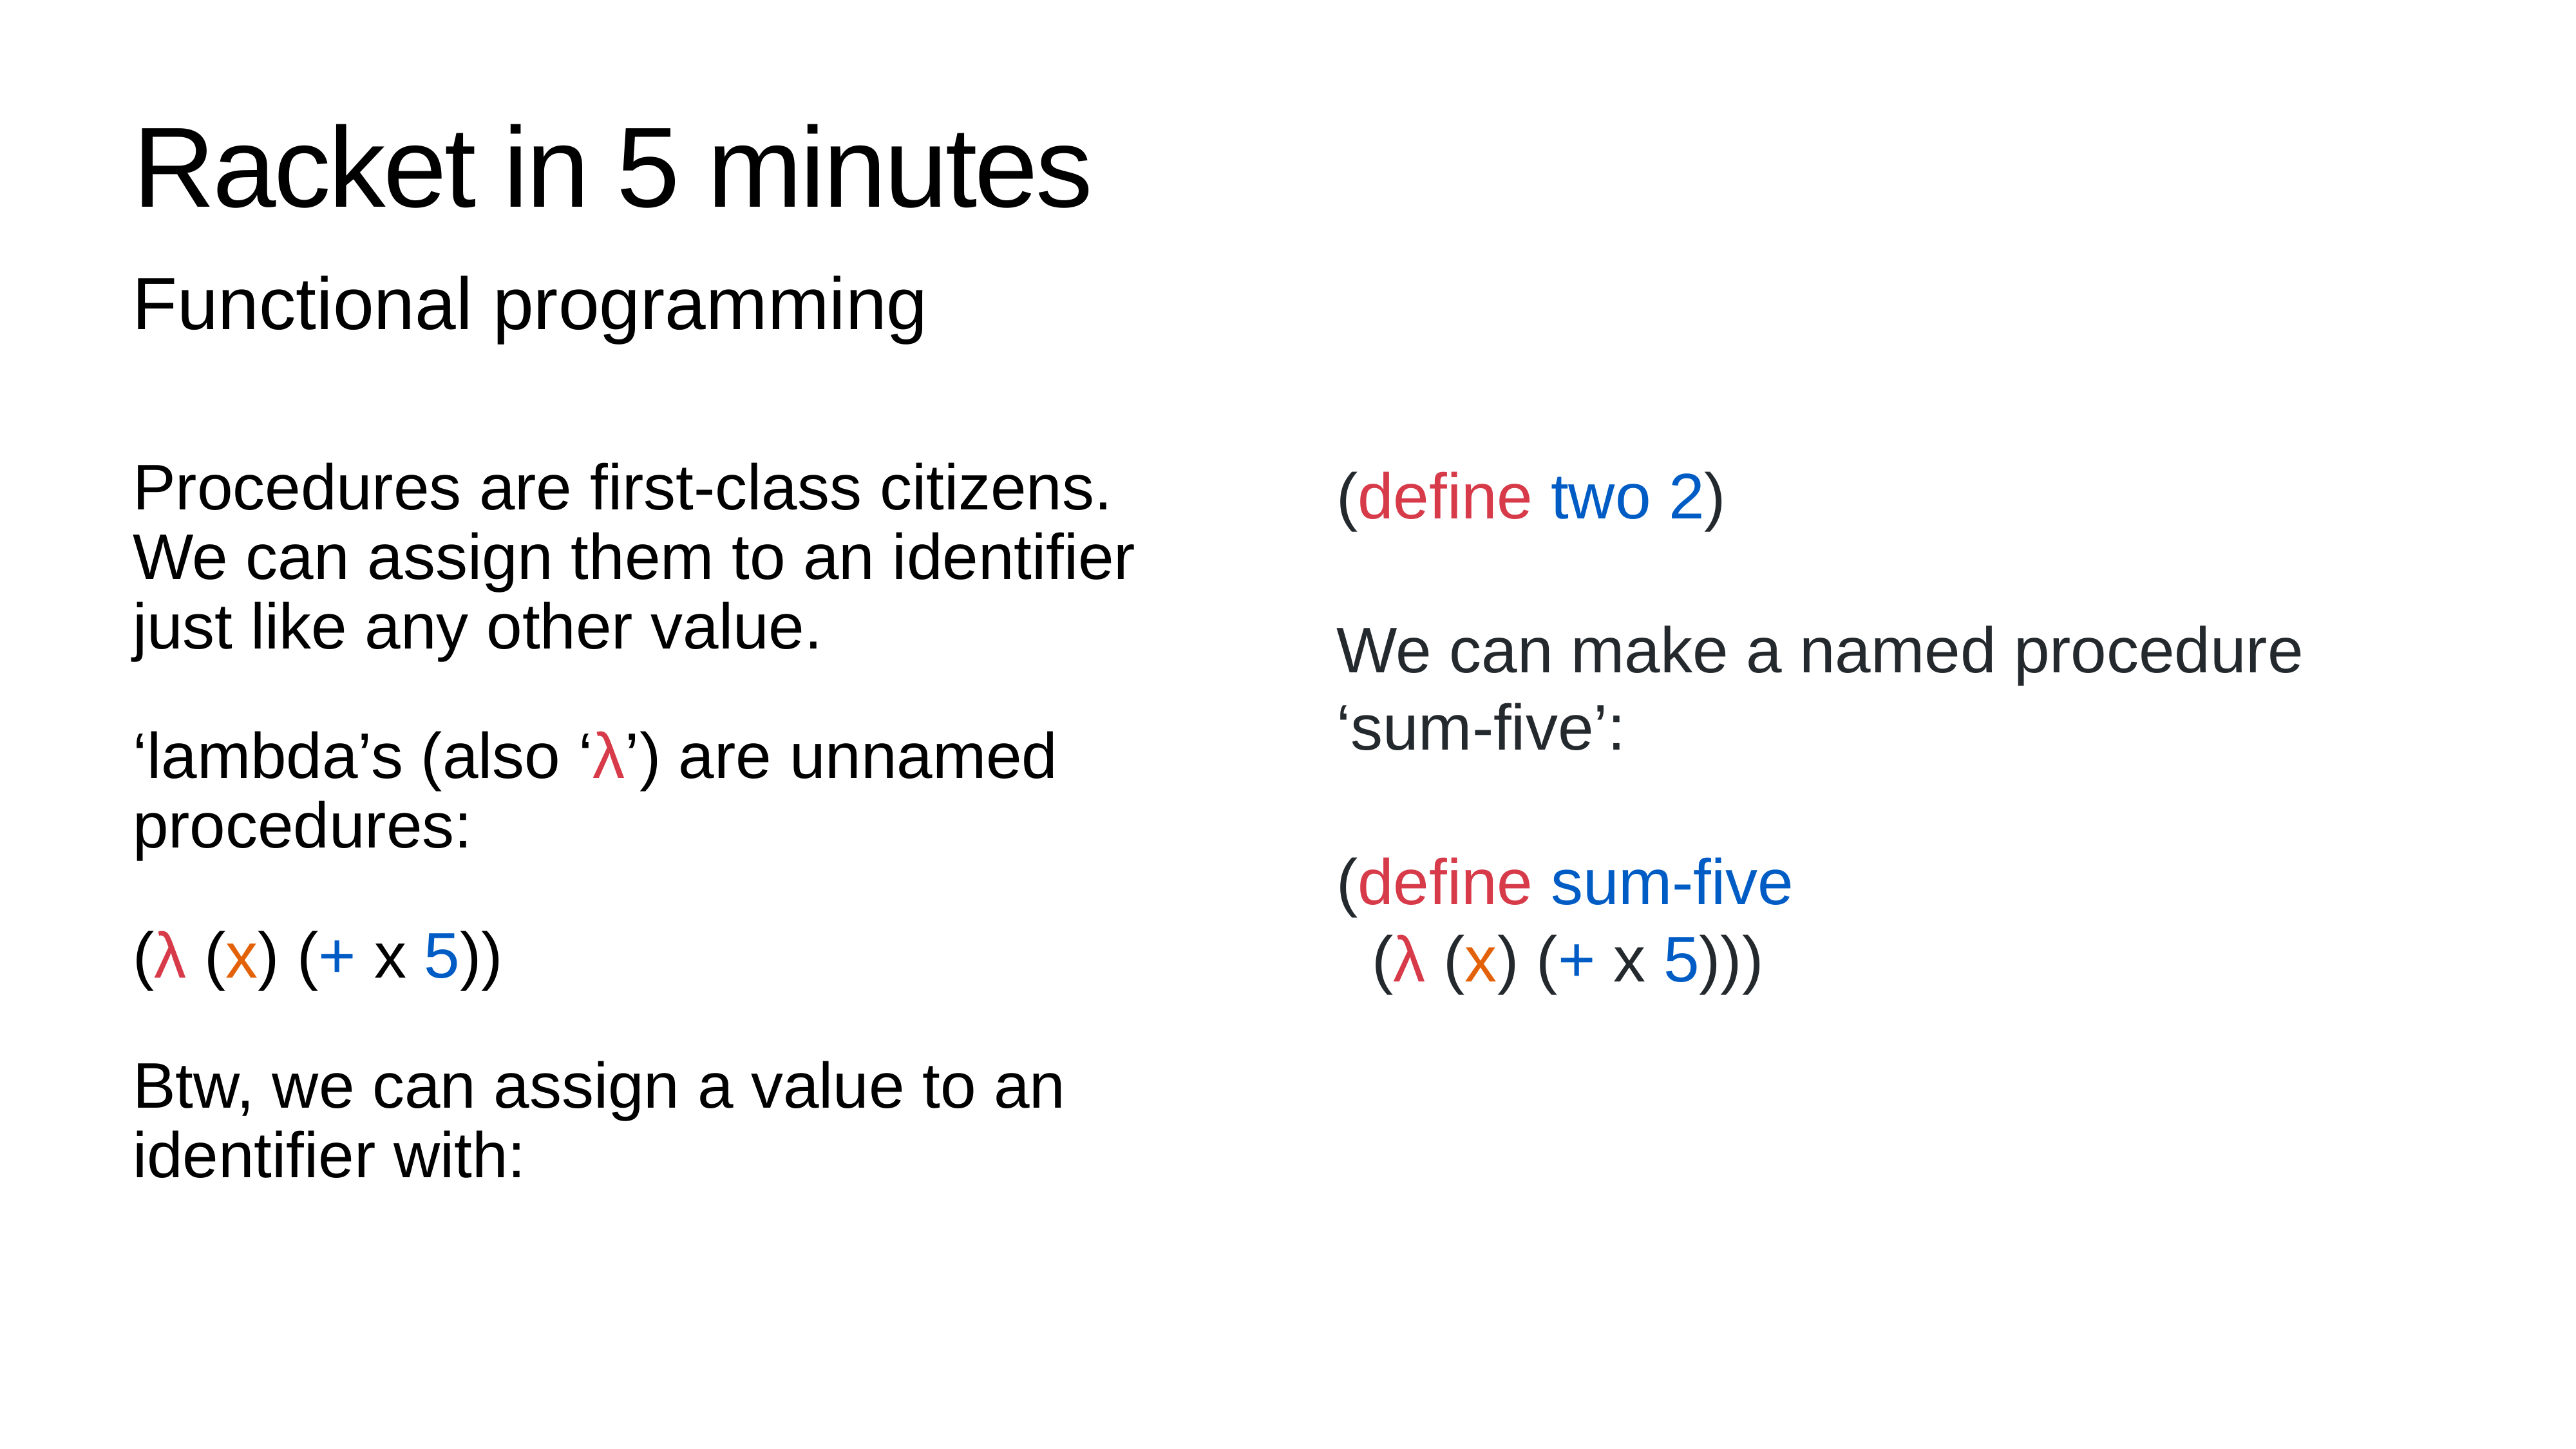

# Racket in 5 minutes
Functional programming
Procedures are first-class citizens. We can assign them to an identifier just like any other value.
‘lambda’s (also ‘λ’) are unnamed procedures:
(λ (x) (+ x 5))
Btw, we can assign a value to an identifier with:

(define two 2)

We can make a named procedure ‘sum-five’:

(define sum-five
  (λ (x) (+ x 5)))
9